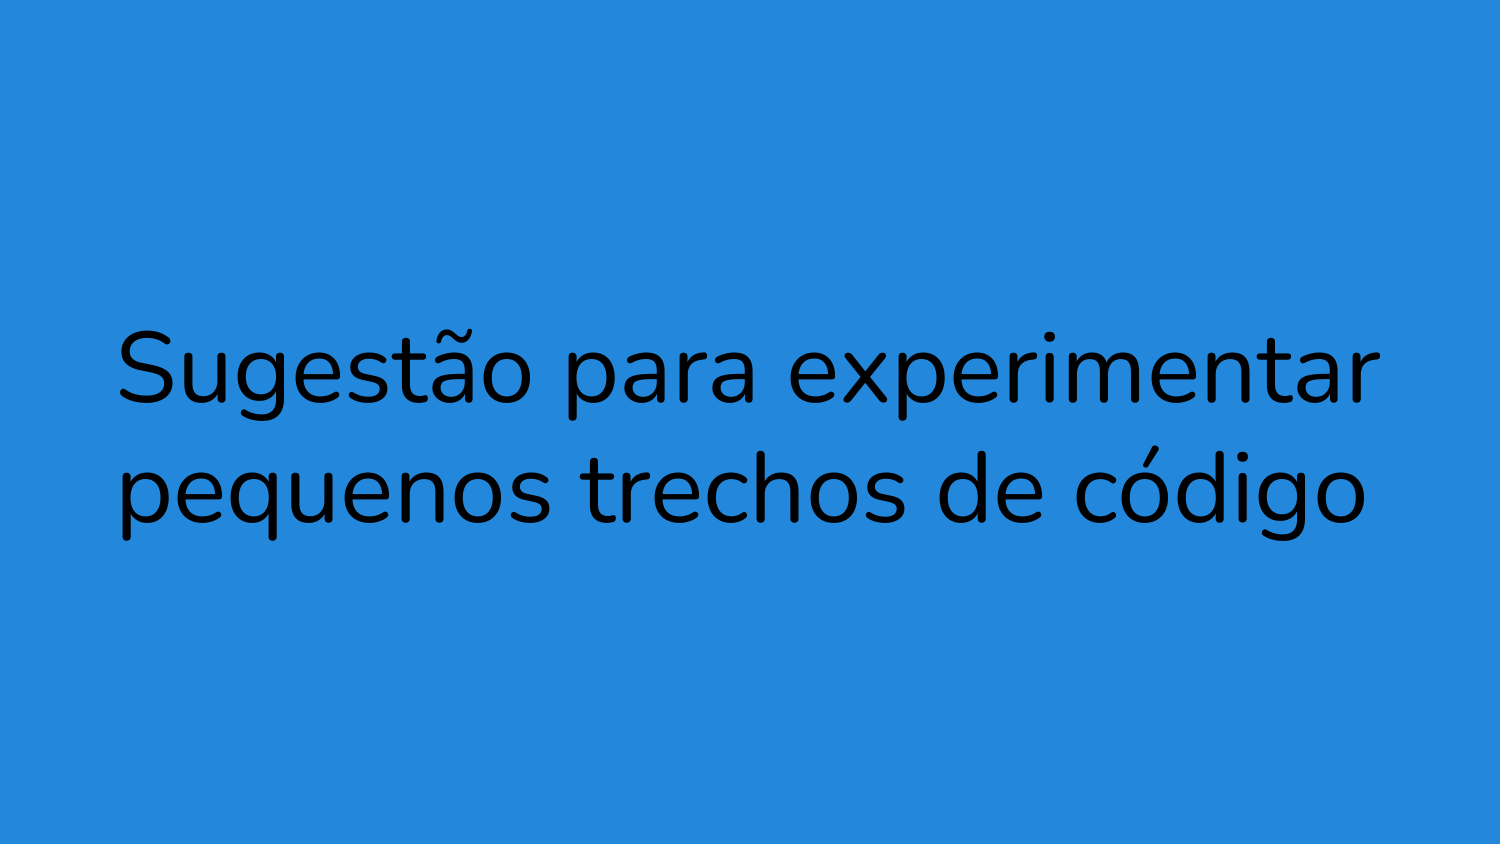

Sugestão para experimentar pequenos trechos de código